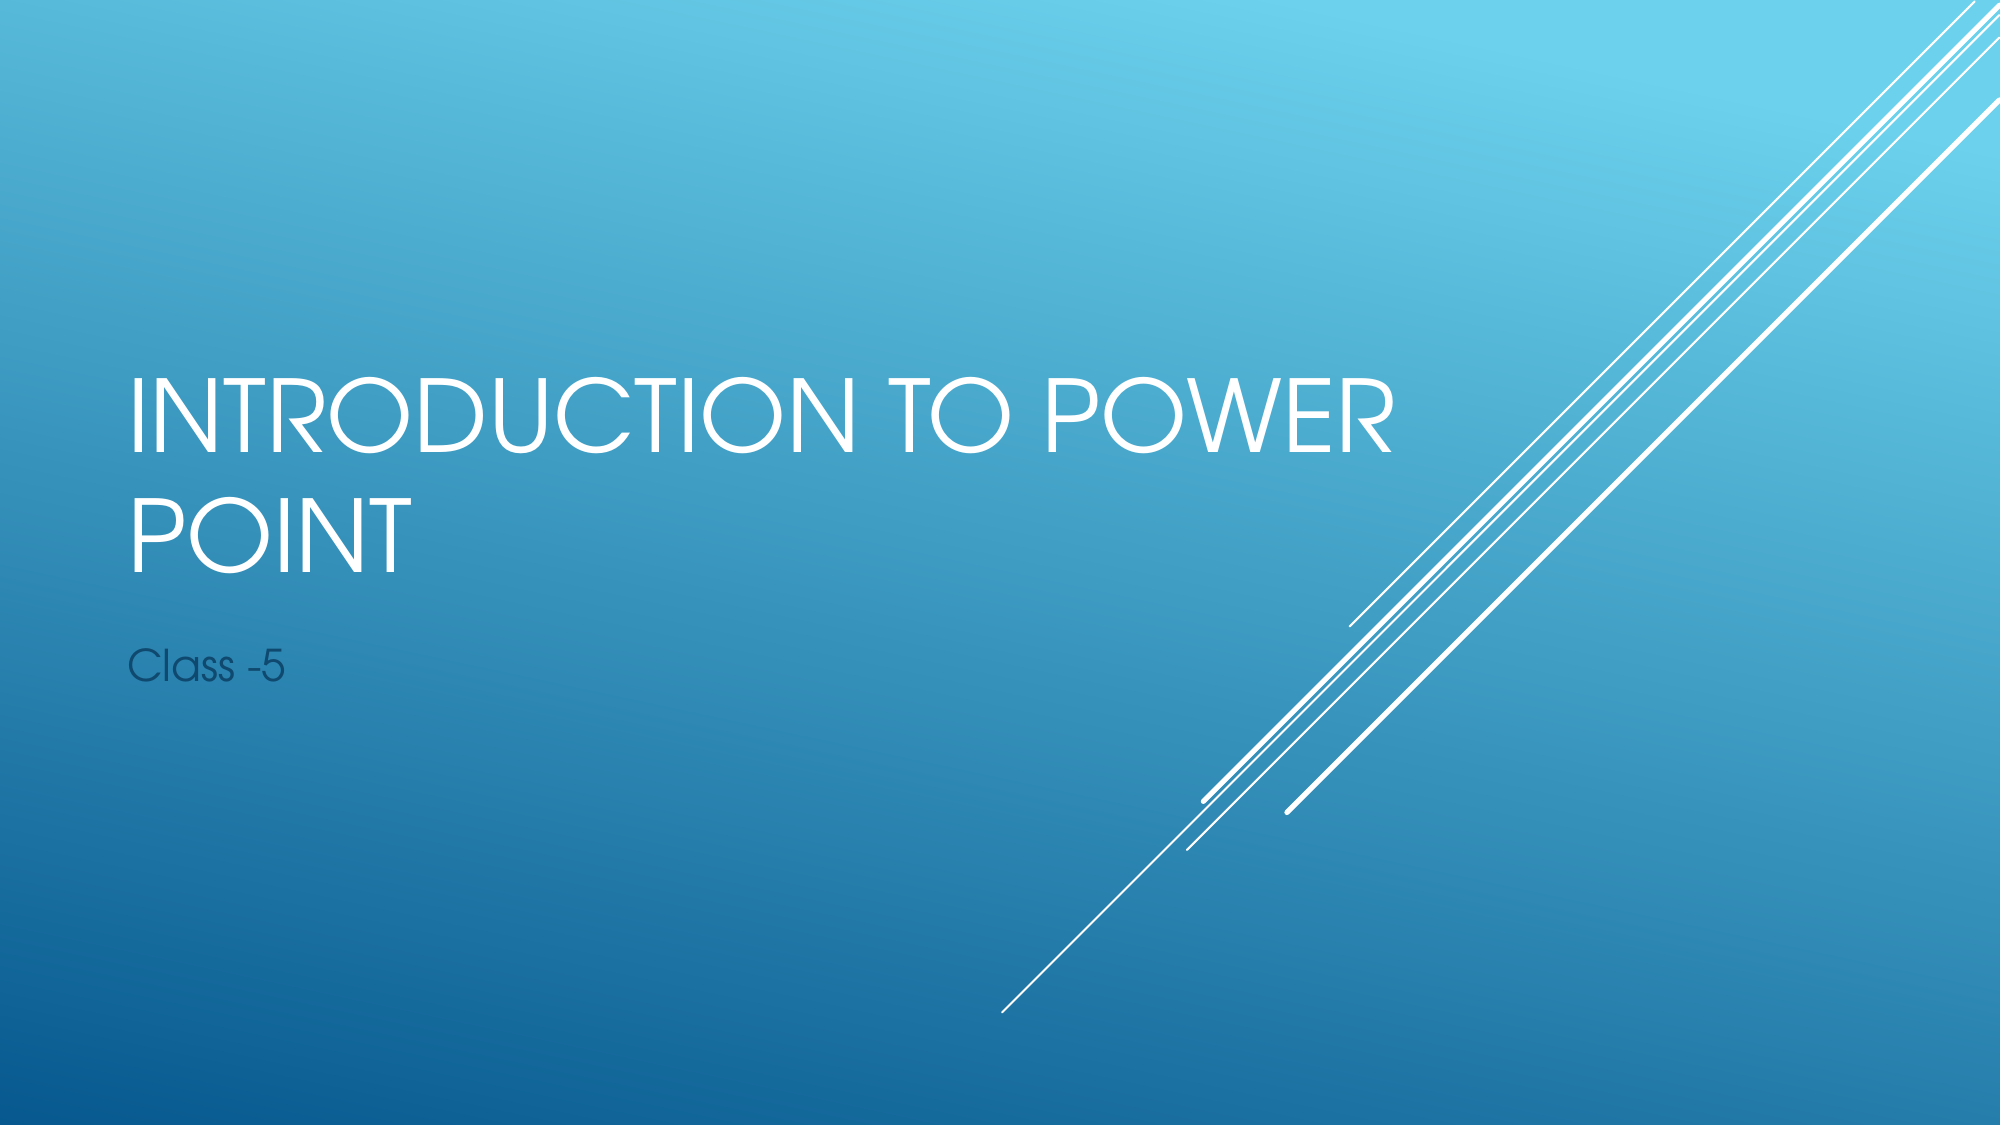

# Introduction to Power point
Class -5